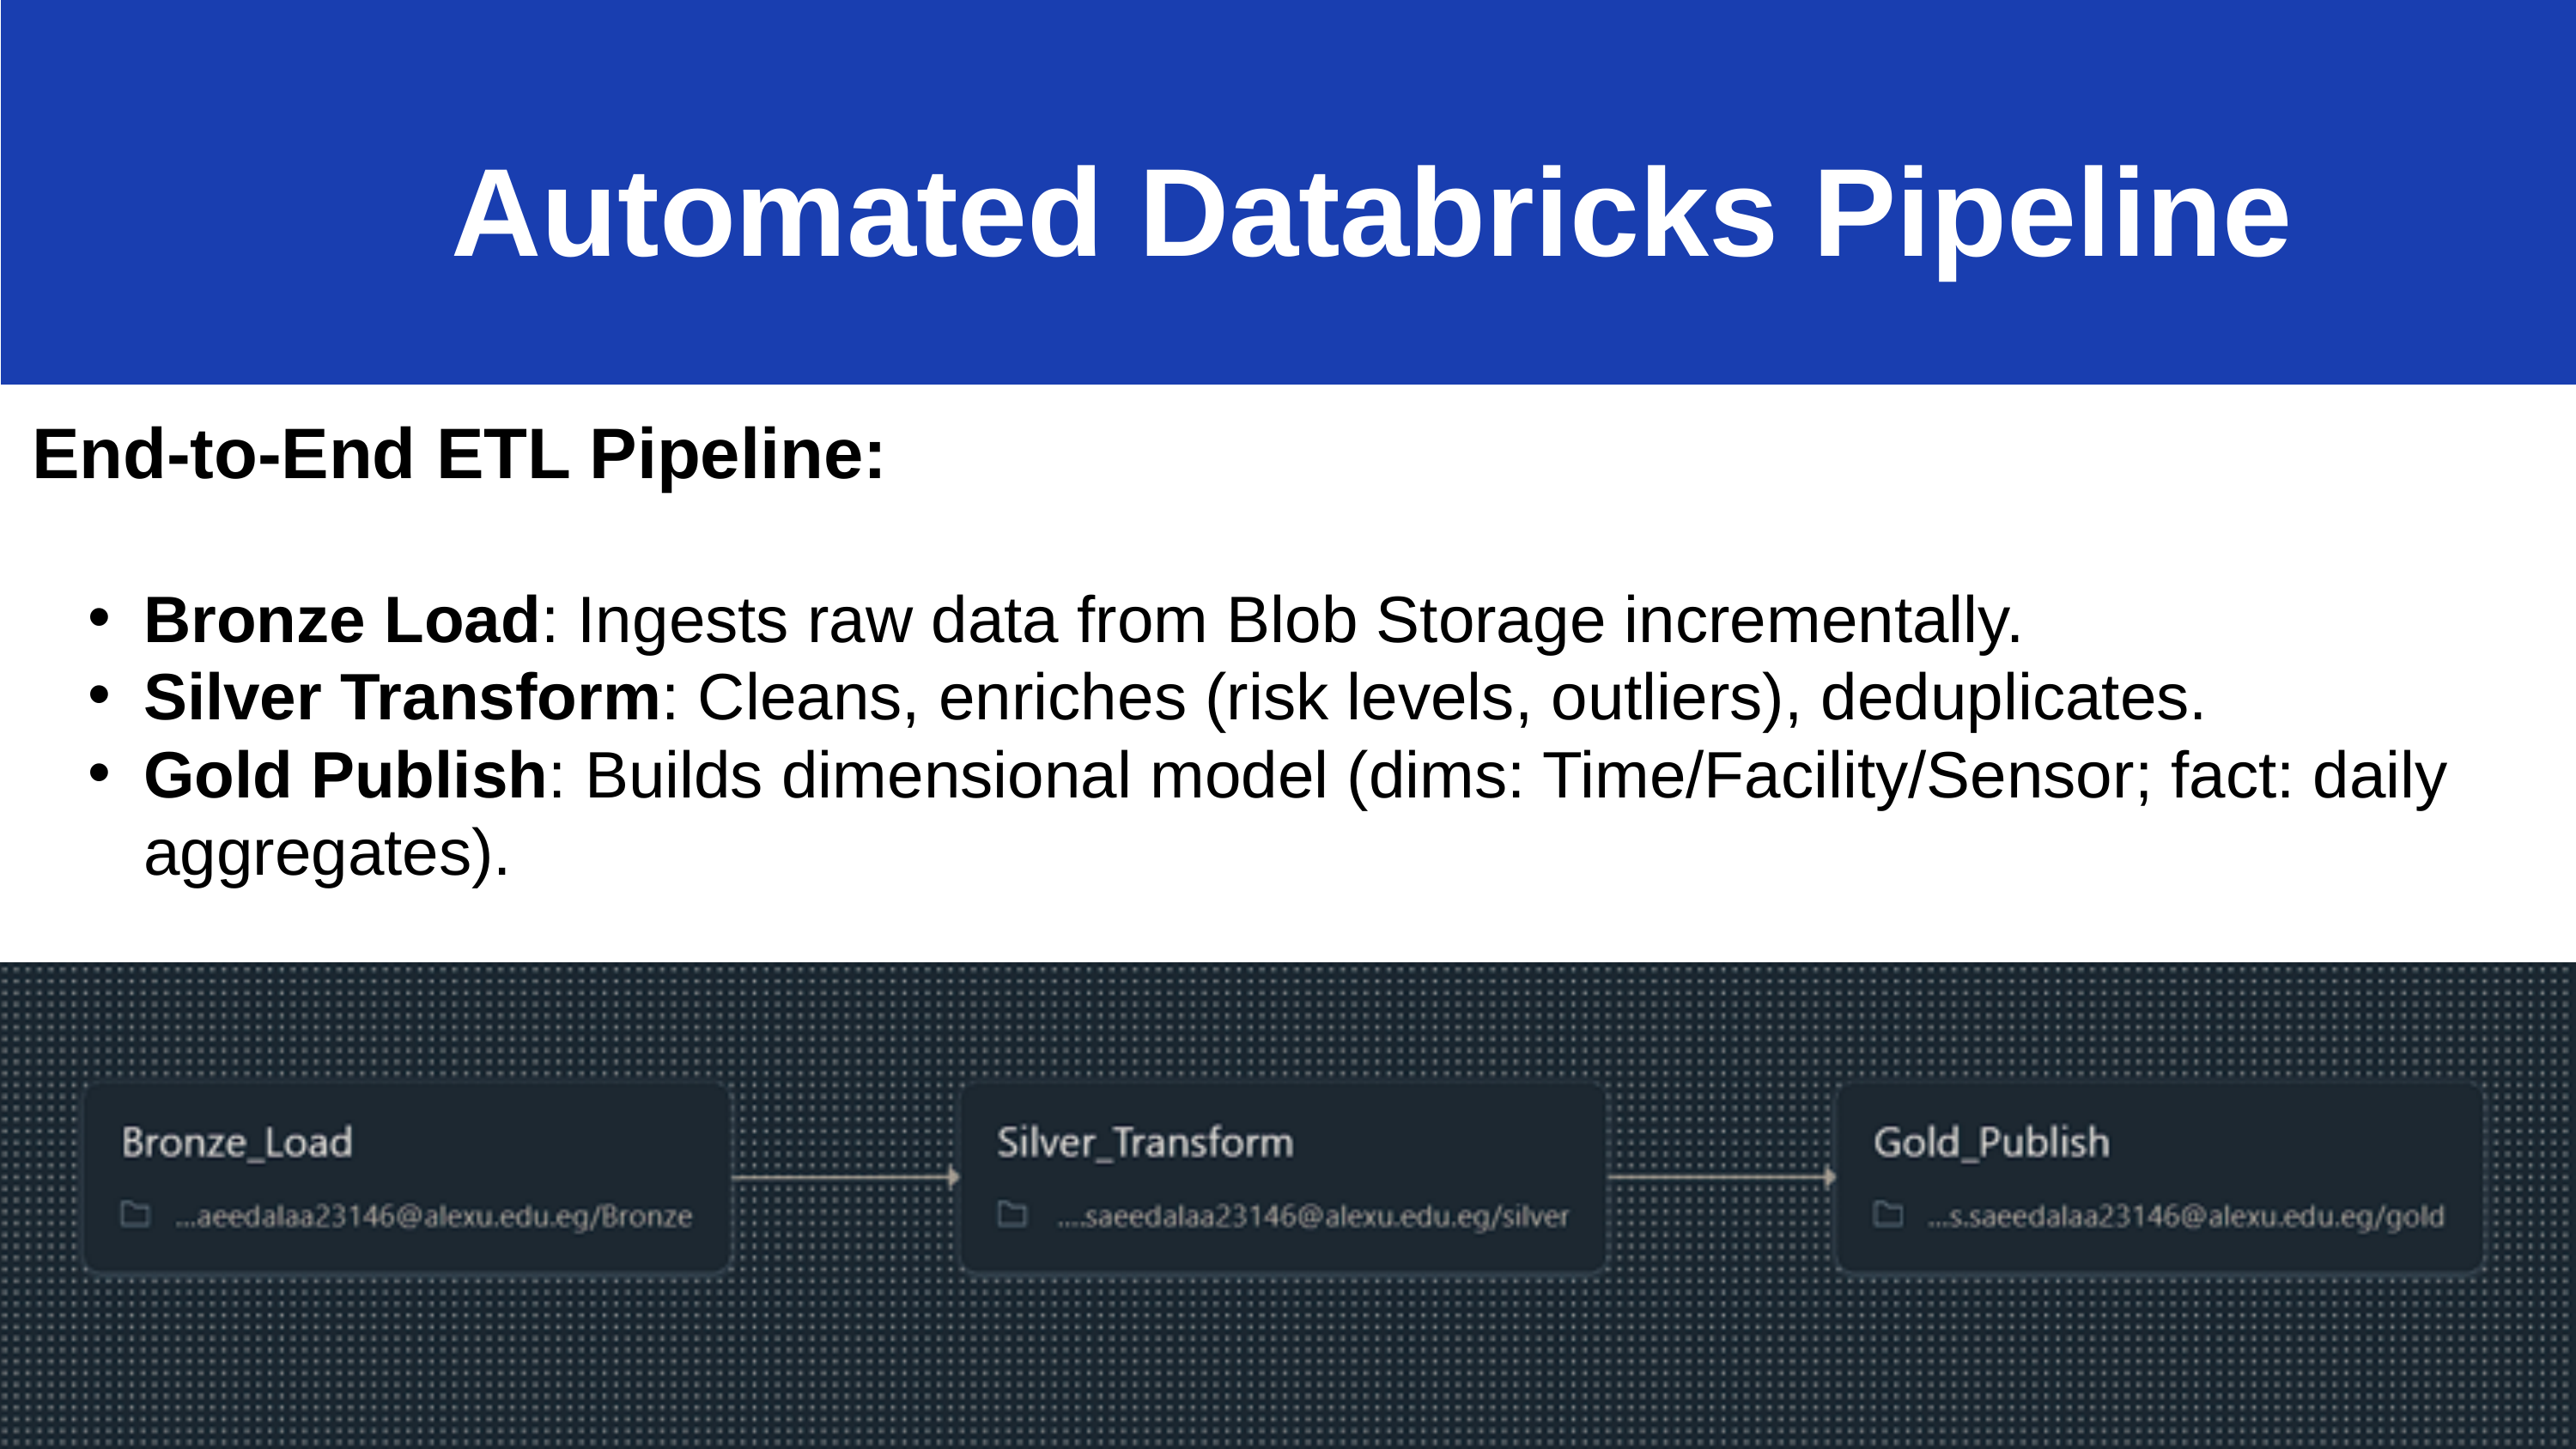

Automated Databricks Pipeline
End-to-End ETL Pipeline:

Bronze Load: Ingests raw data from Blob Storage incrementally.
Silver Transform: Cleans, enriches (risk levels, outliers), deduplicates.
Gold Publish: Builds dimensional model (dims: Time/Facility/Sensor; fact: daily aggregates).